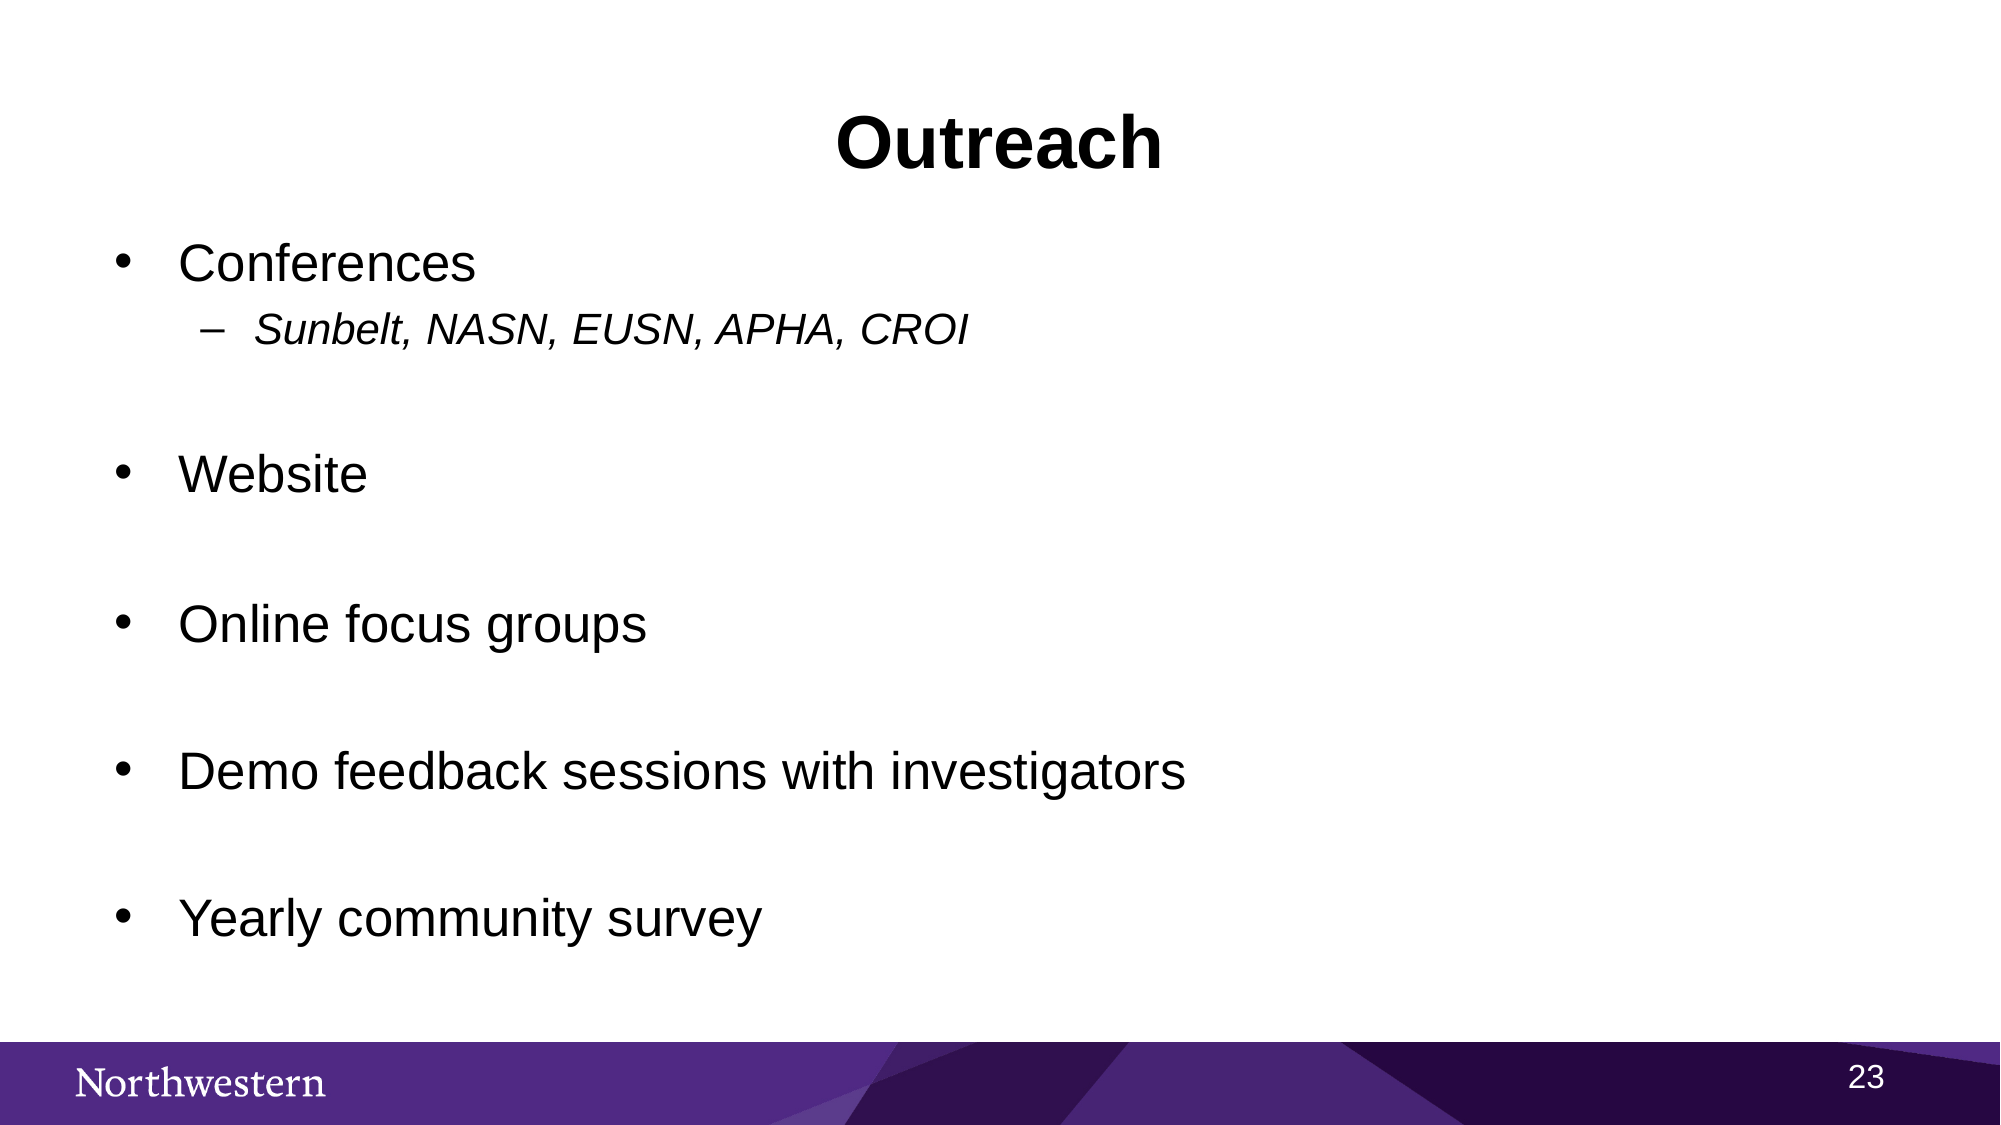

# Outreach
Conferences
Sunbelt, NASN, EUSN, APHA, CROI

Website

Online focus groups

Demo feedback sessions with investigators

Yearly community survey

23